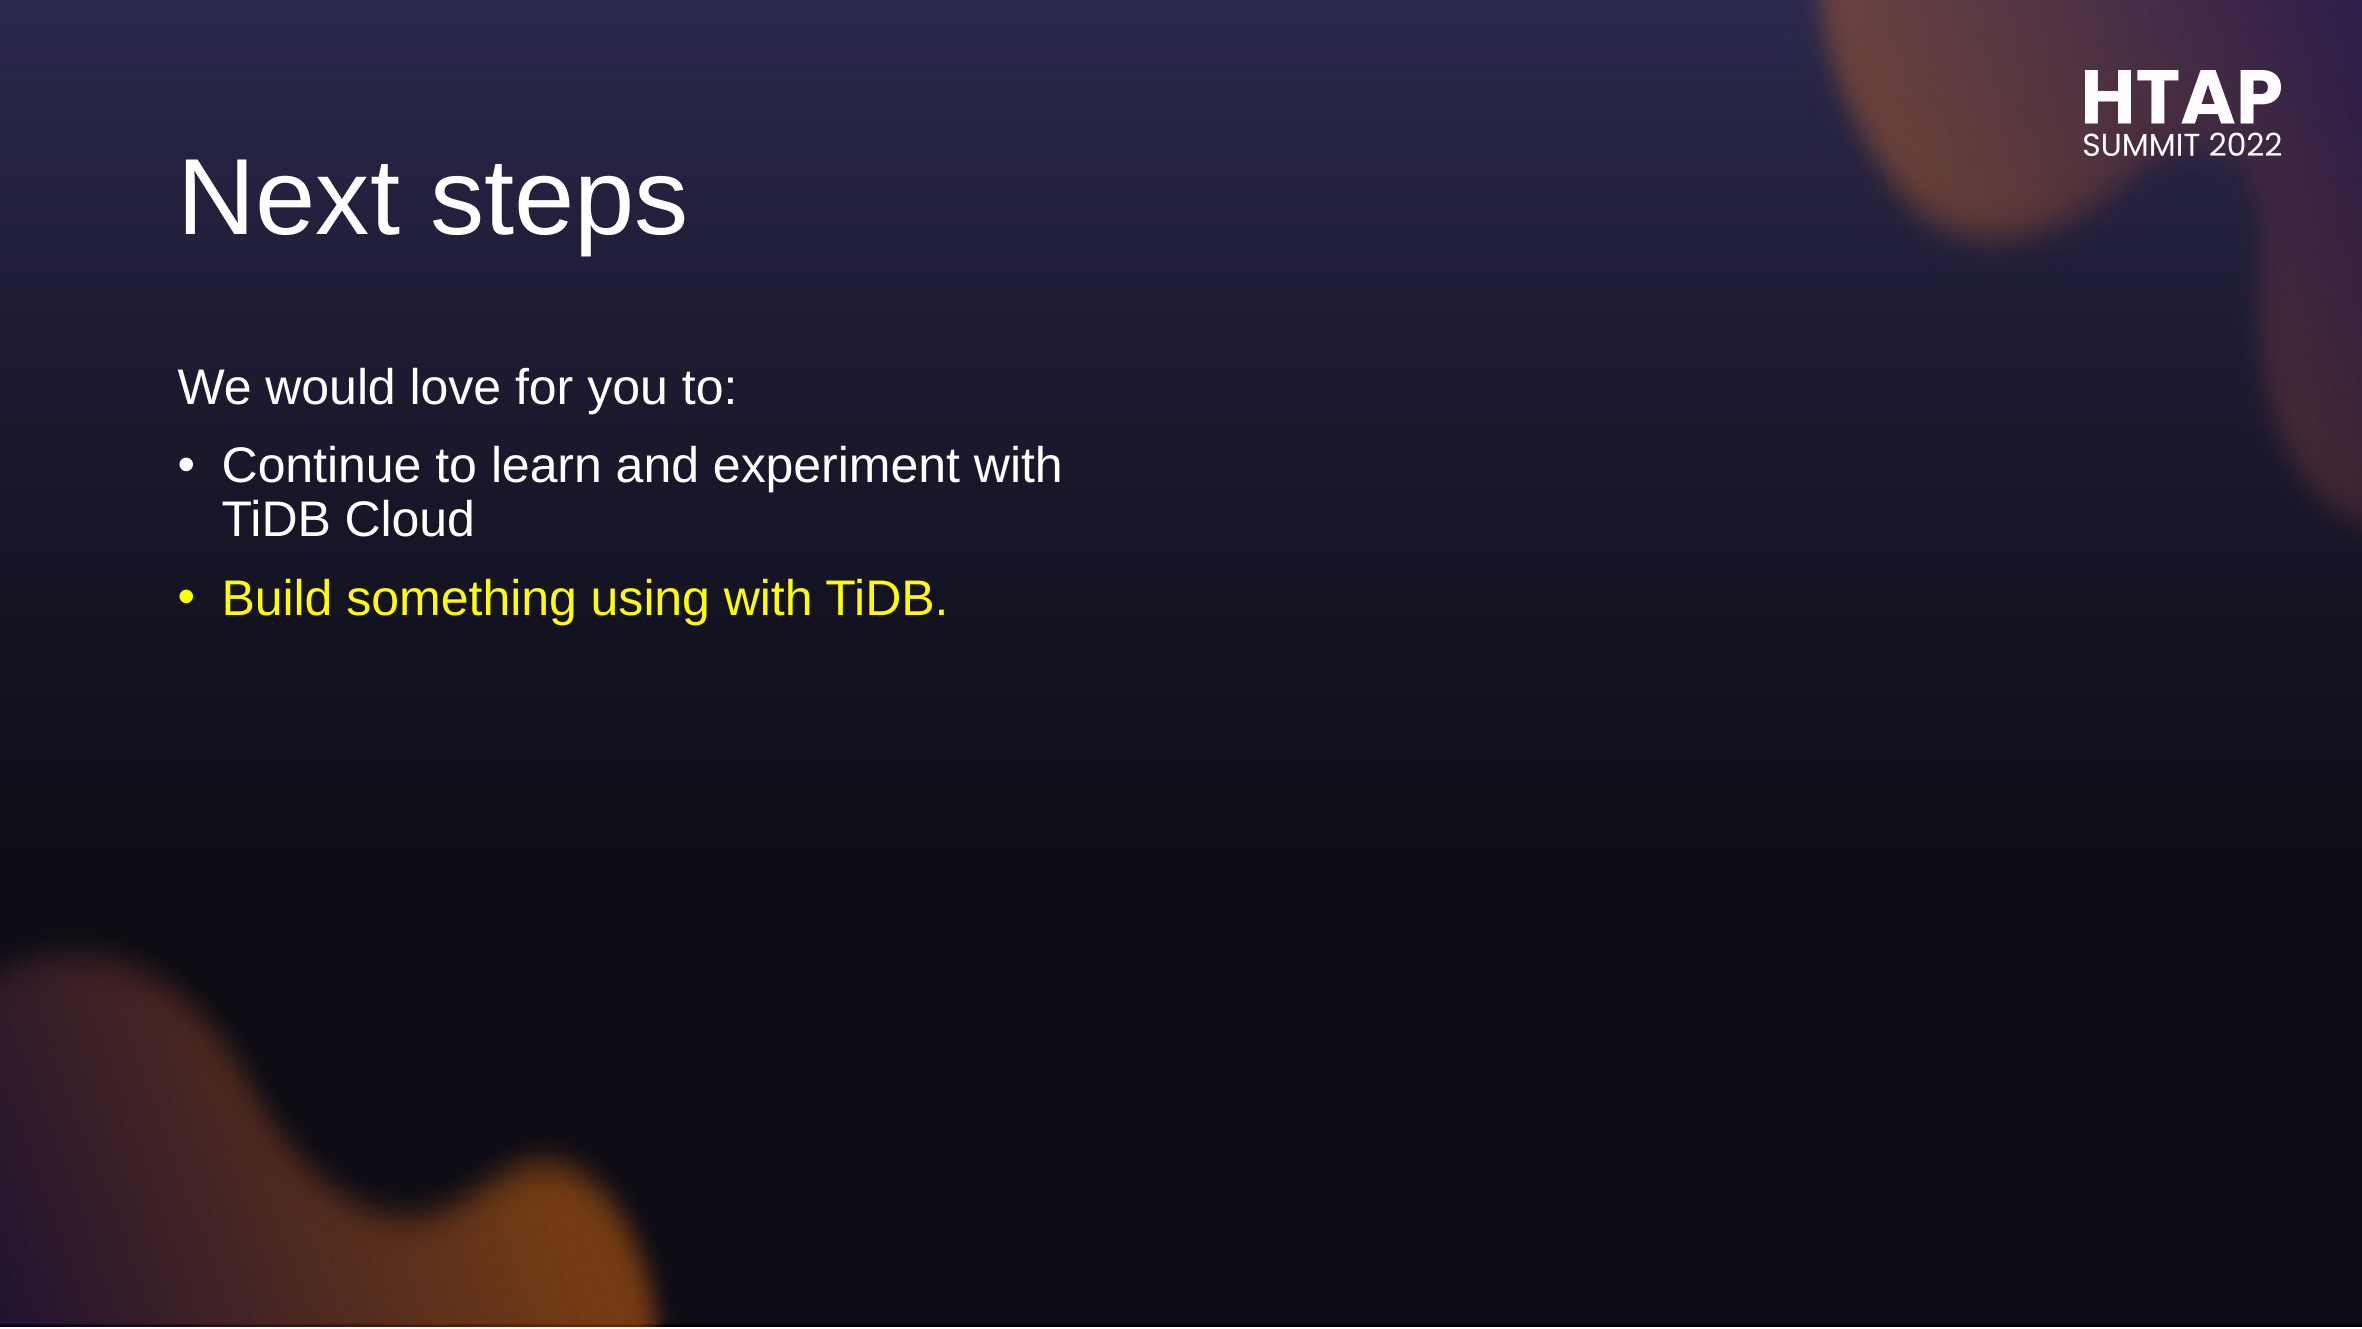

# Next steps
We would love for you to:
Continue to learn and experiment with TiDB Cloud
Build something using with TiDB.